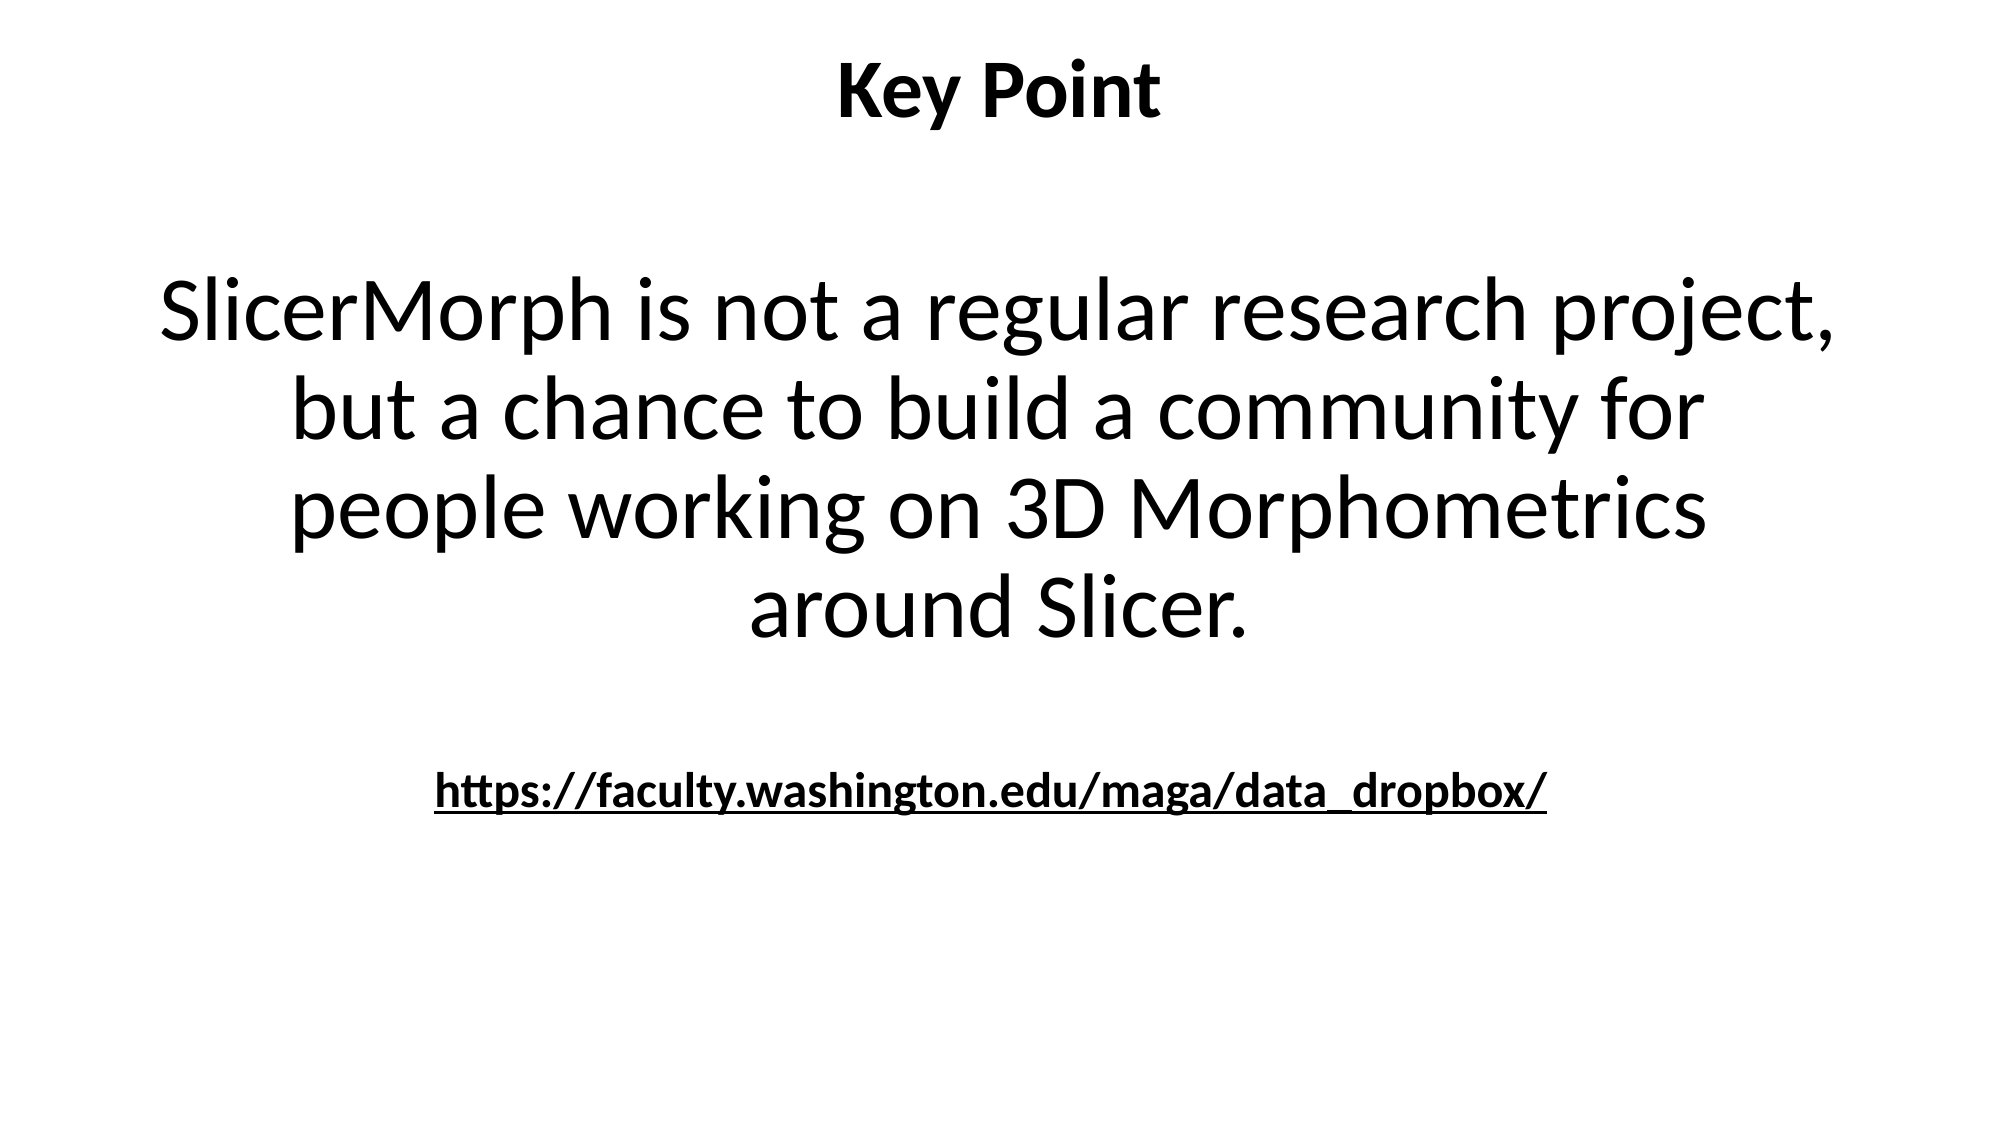

# Key Point
SlicerMorph is not a regular research project, but a chance to build a community for people working on 3D Morphometrics around Slicer.

https://faculty.washington.edu/maga/data_dropbox/